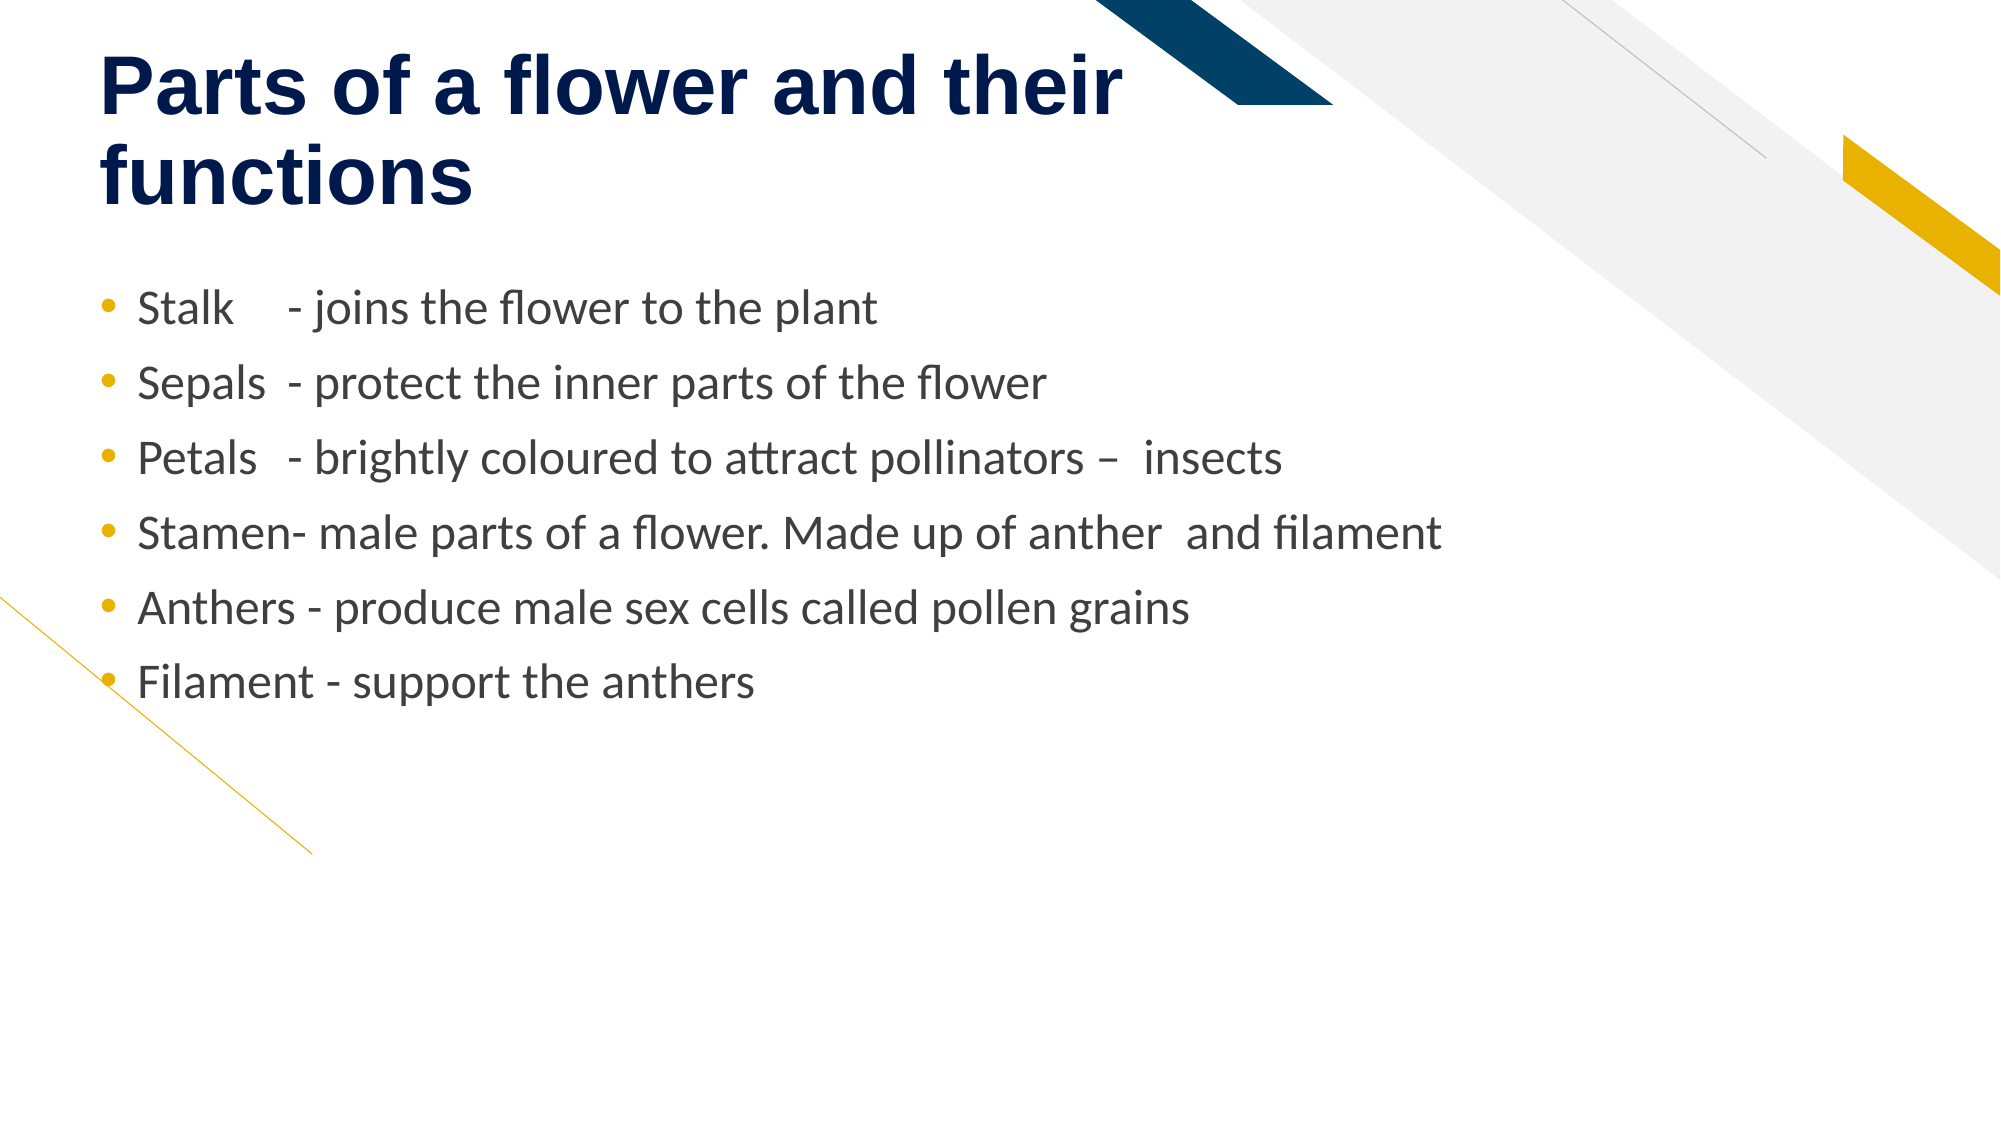

# Parts of a flower and their functions
Stalk	- joins the flower to the plant
Sepals	- protect the inner parts of the flower
Petals 	- brightly coloured to attract pollinators –  insects
Stamen- male parts of a flower. Made up of anther  and filament
Anthers - produce male sex cells called pollen grains
Filament - support the anthers